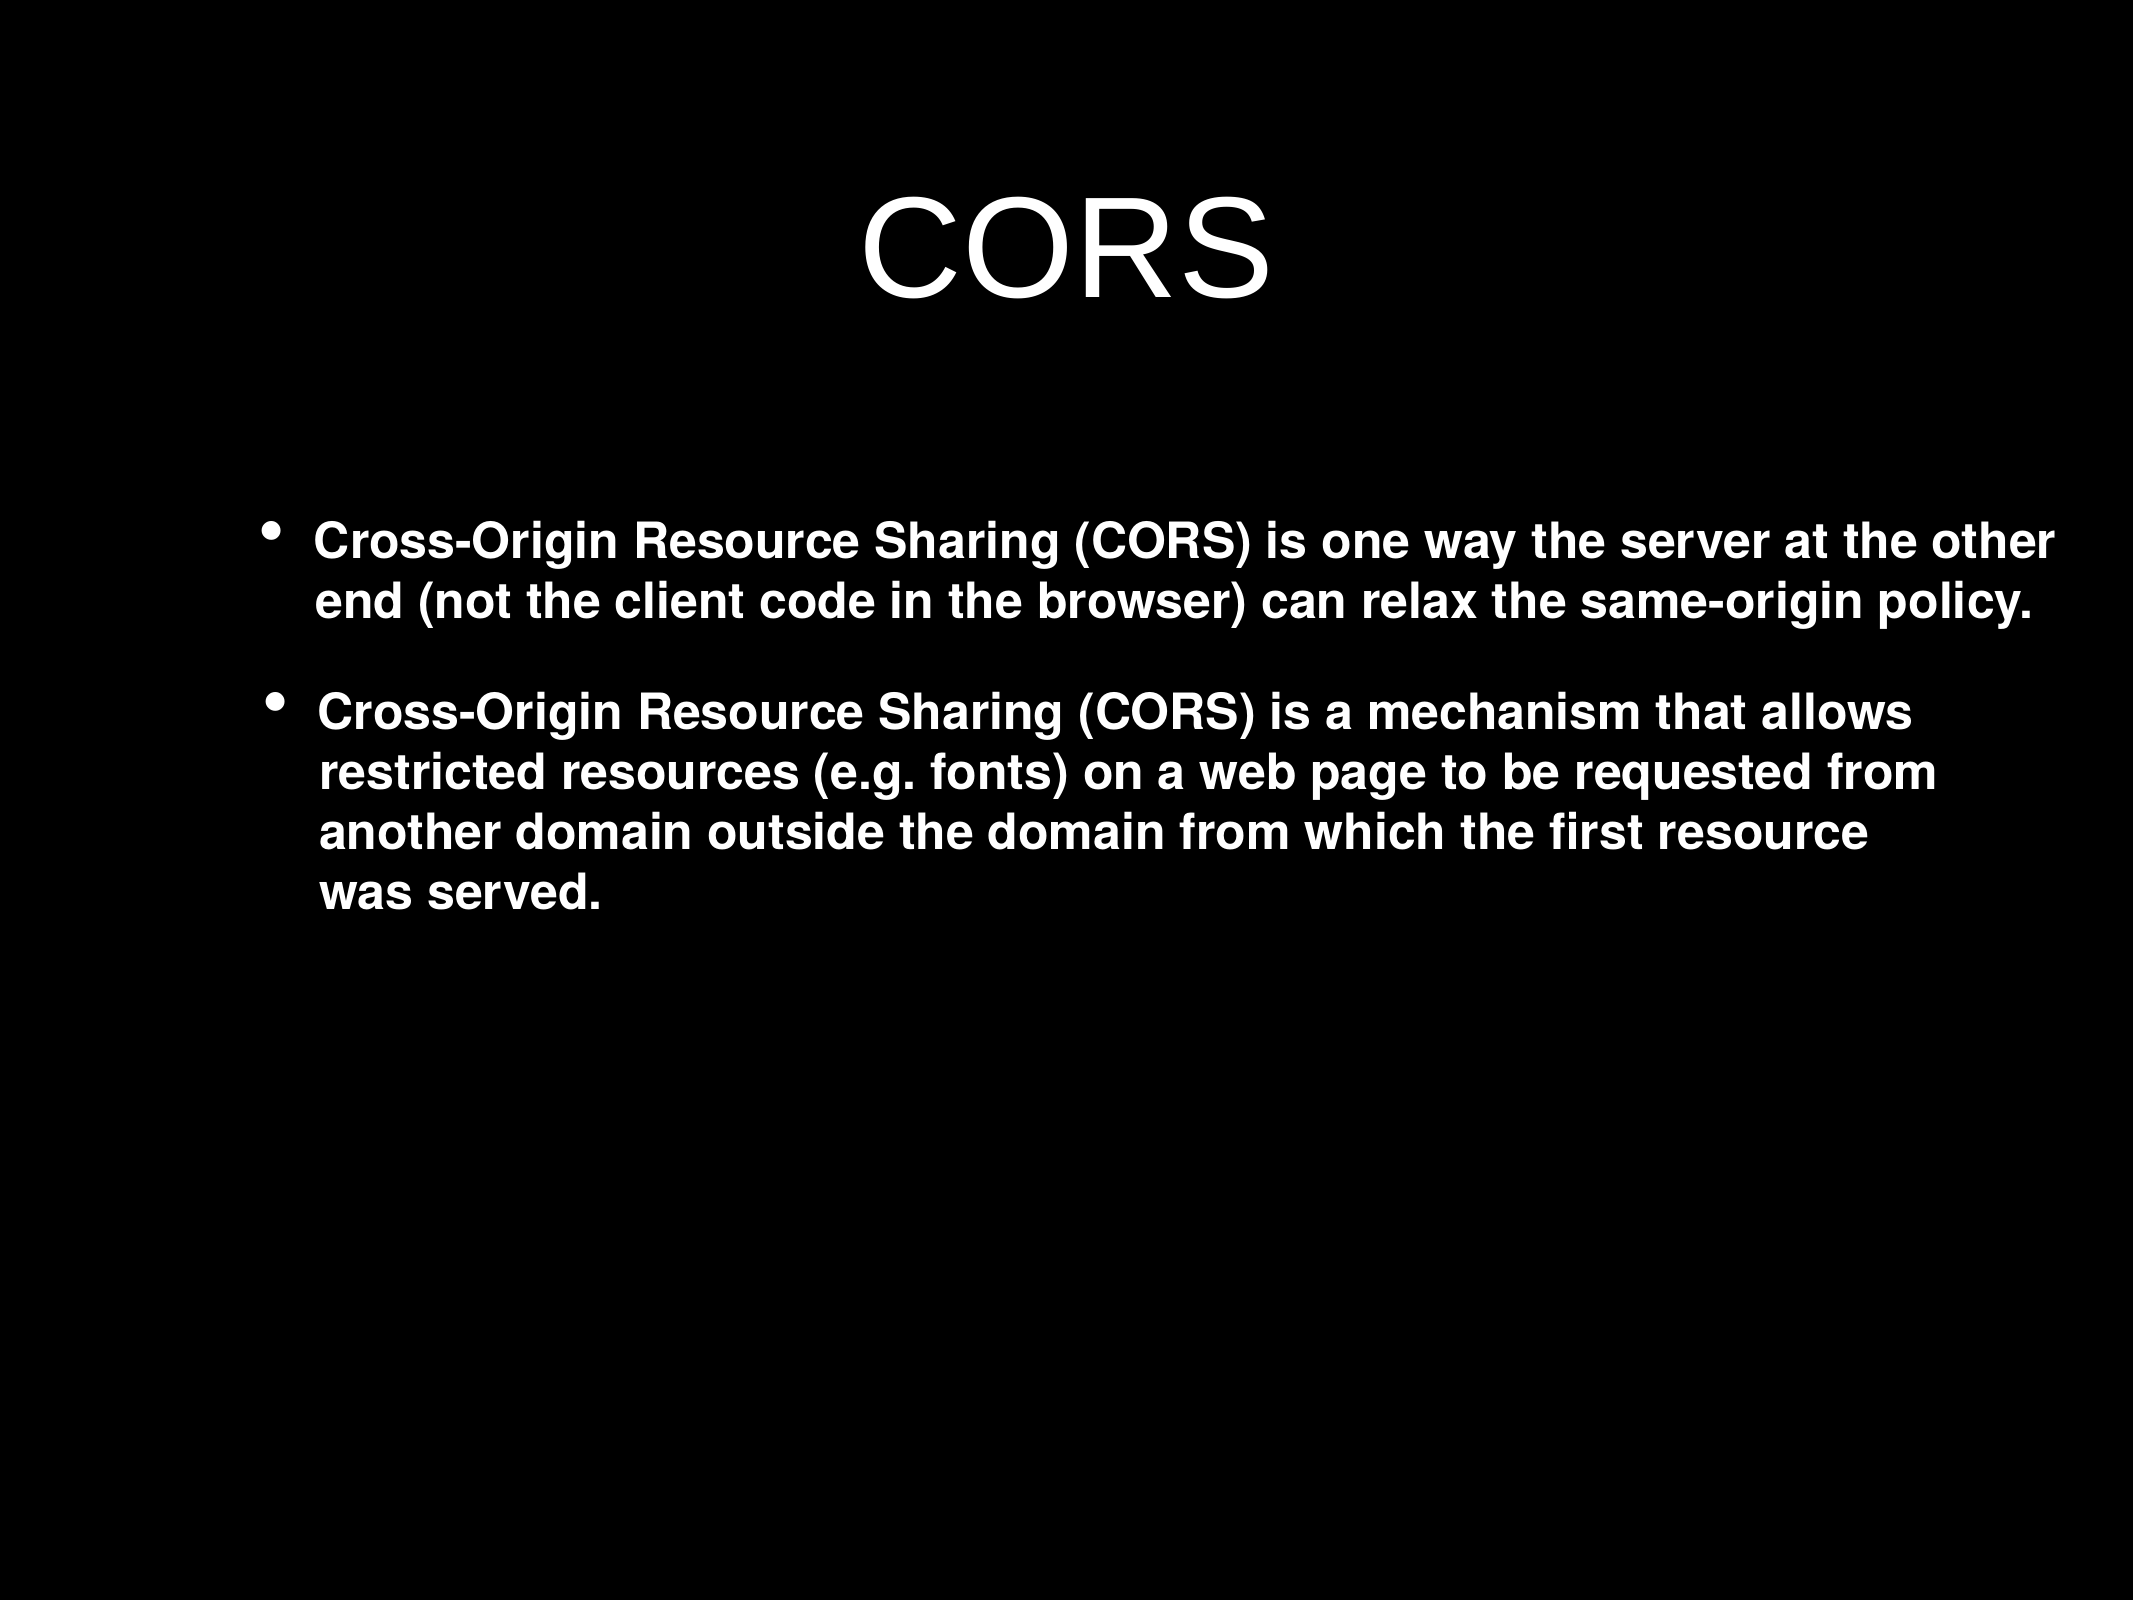

CORS
Cross-Origin Resource Sharing (CORS) is one way the server at the other
    end (not the client code in the browser) can relax the same-origin policy.
Cross-Origin Resource Sharing (CORS) is a mechanism that allows
    restricted resources (e.g. fonts) on a web page to be requested from
    another domain outside the domain from which the first resource
    was served.